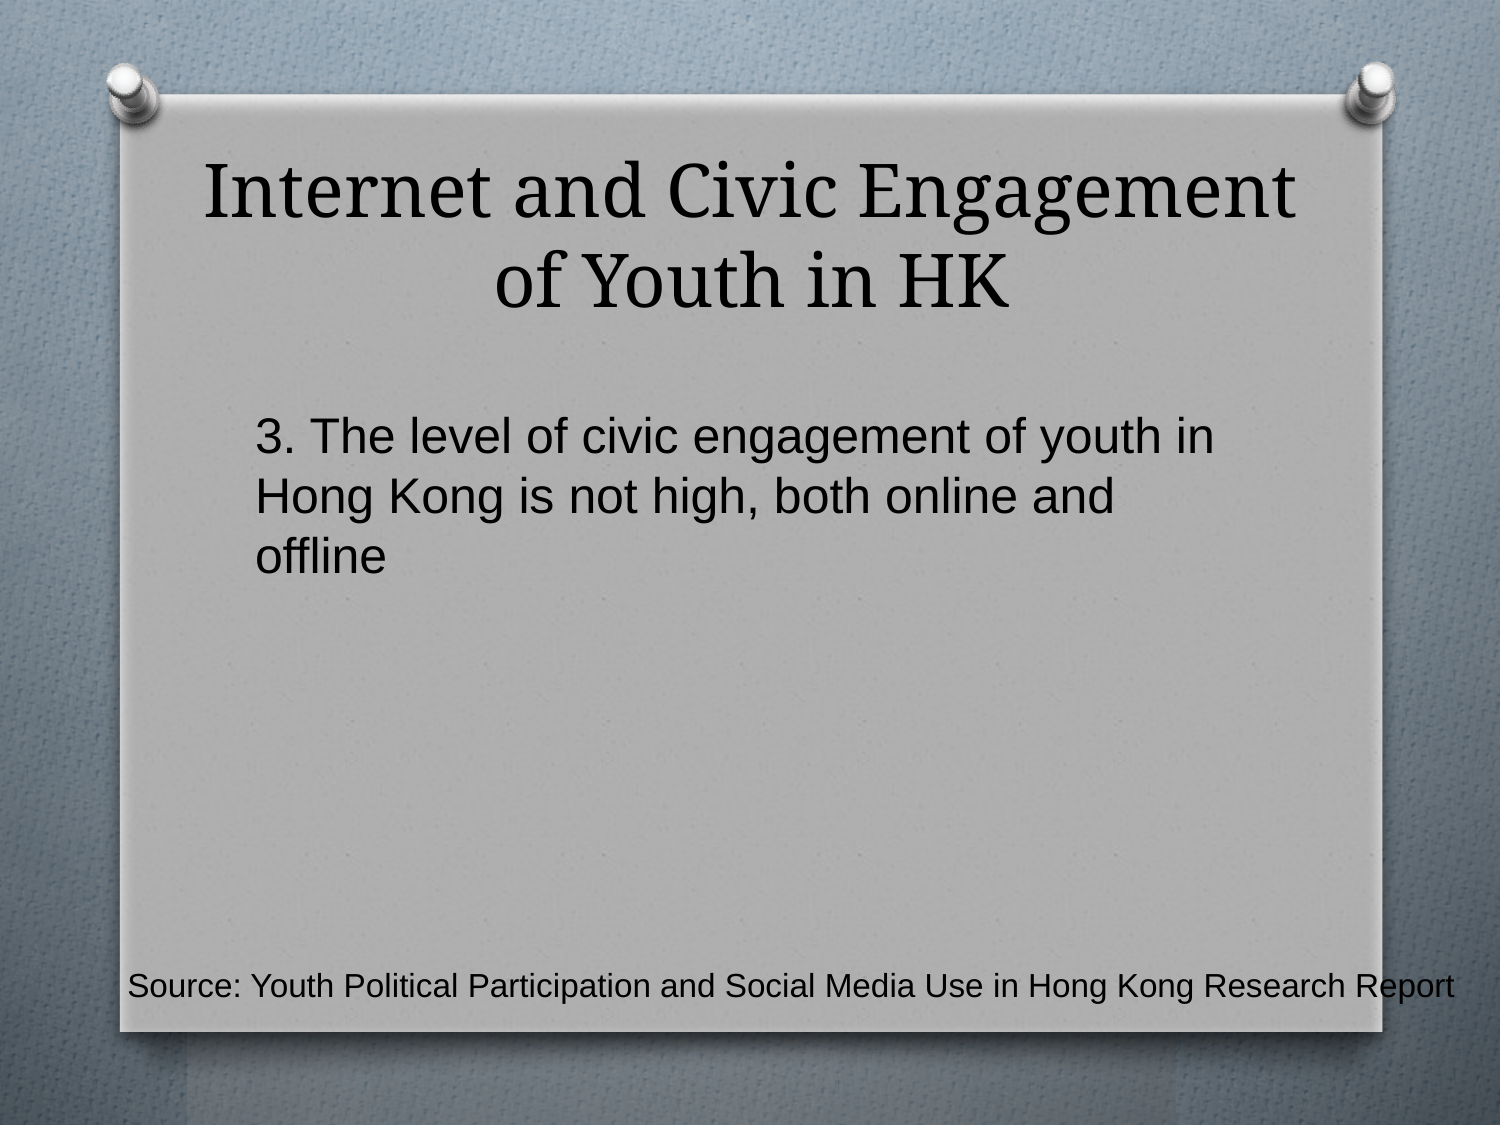

# Internet and Civic Engagement of Youth in HK
3. The level of civic engagement of youth in Hong Kong is not high, both online and offline

Source: Youth Political Participation and Social Media Use in Hong Kong Research Report